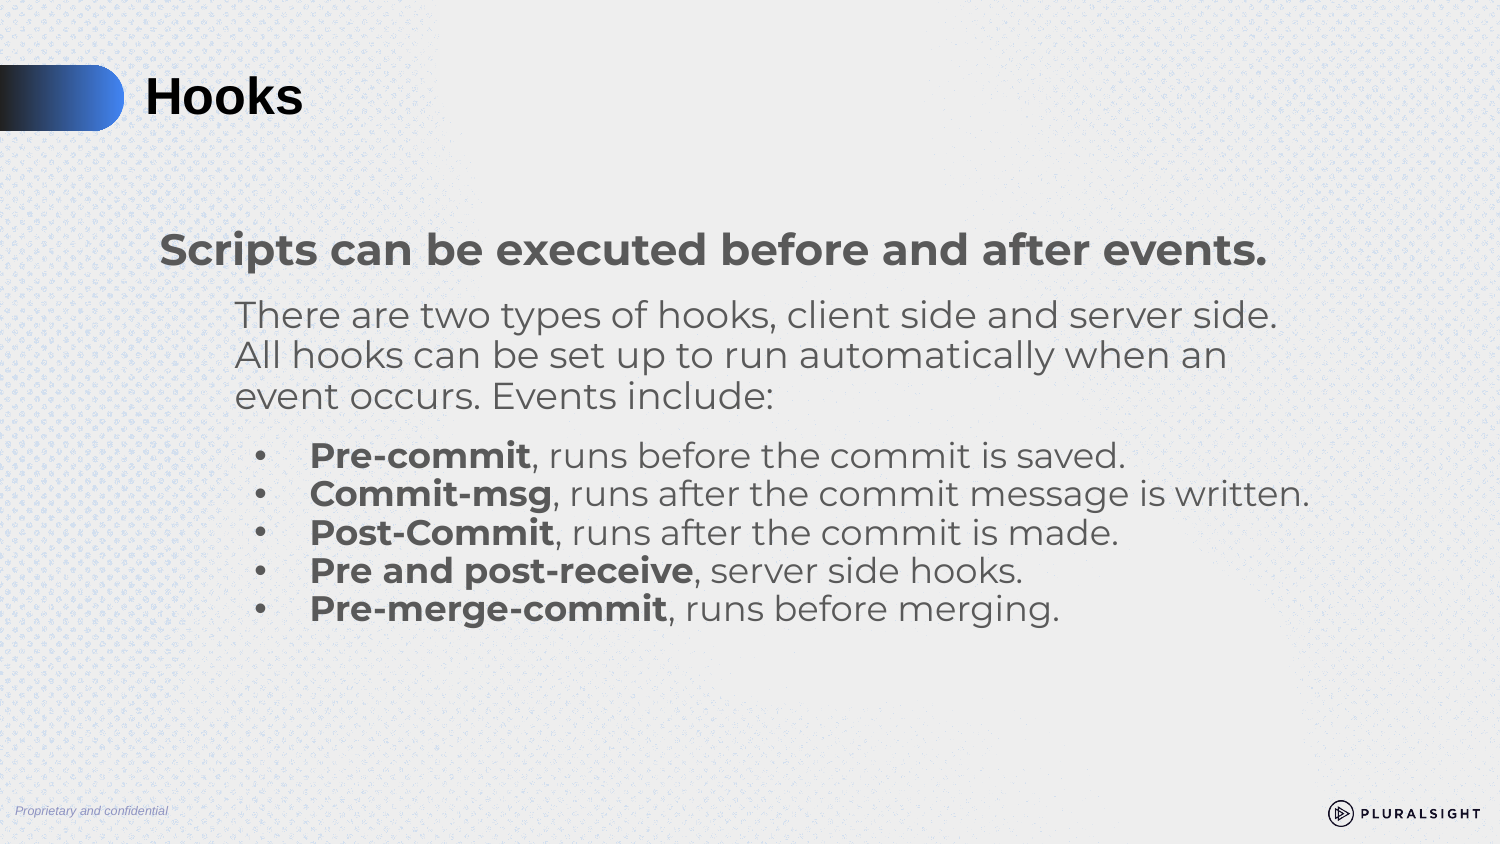

# Hooks
Scripts can be executed before and after events.
There are two types of hooks, client side and server side. All hooks can be set up to run automatically when an event occurs. Events include:
Pre-commit, runs before the commit is saved.
Commit-msg, runs after the commit message is written.
Post-Commit, runs after the commit is made.
Pre and post-receive, server side hooks.
Pre-merge-commit, runs before merging.